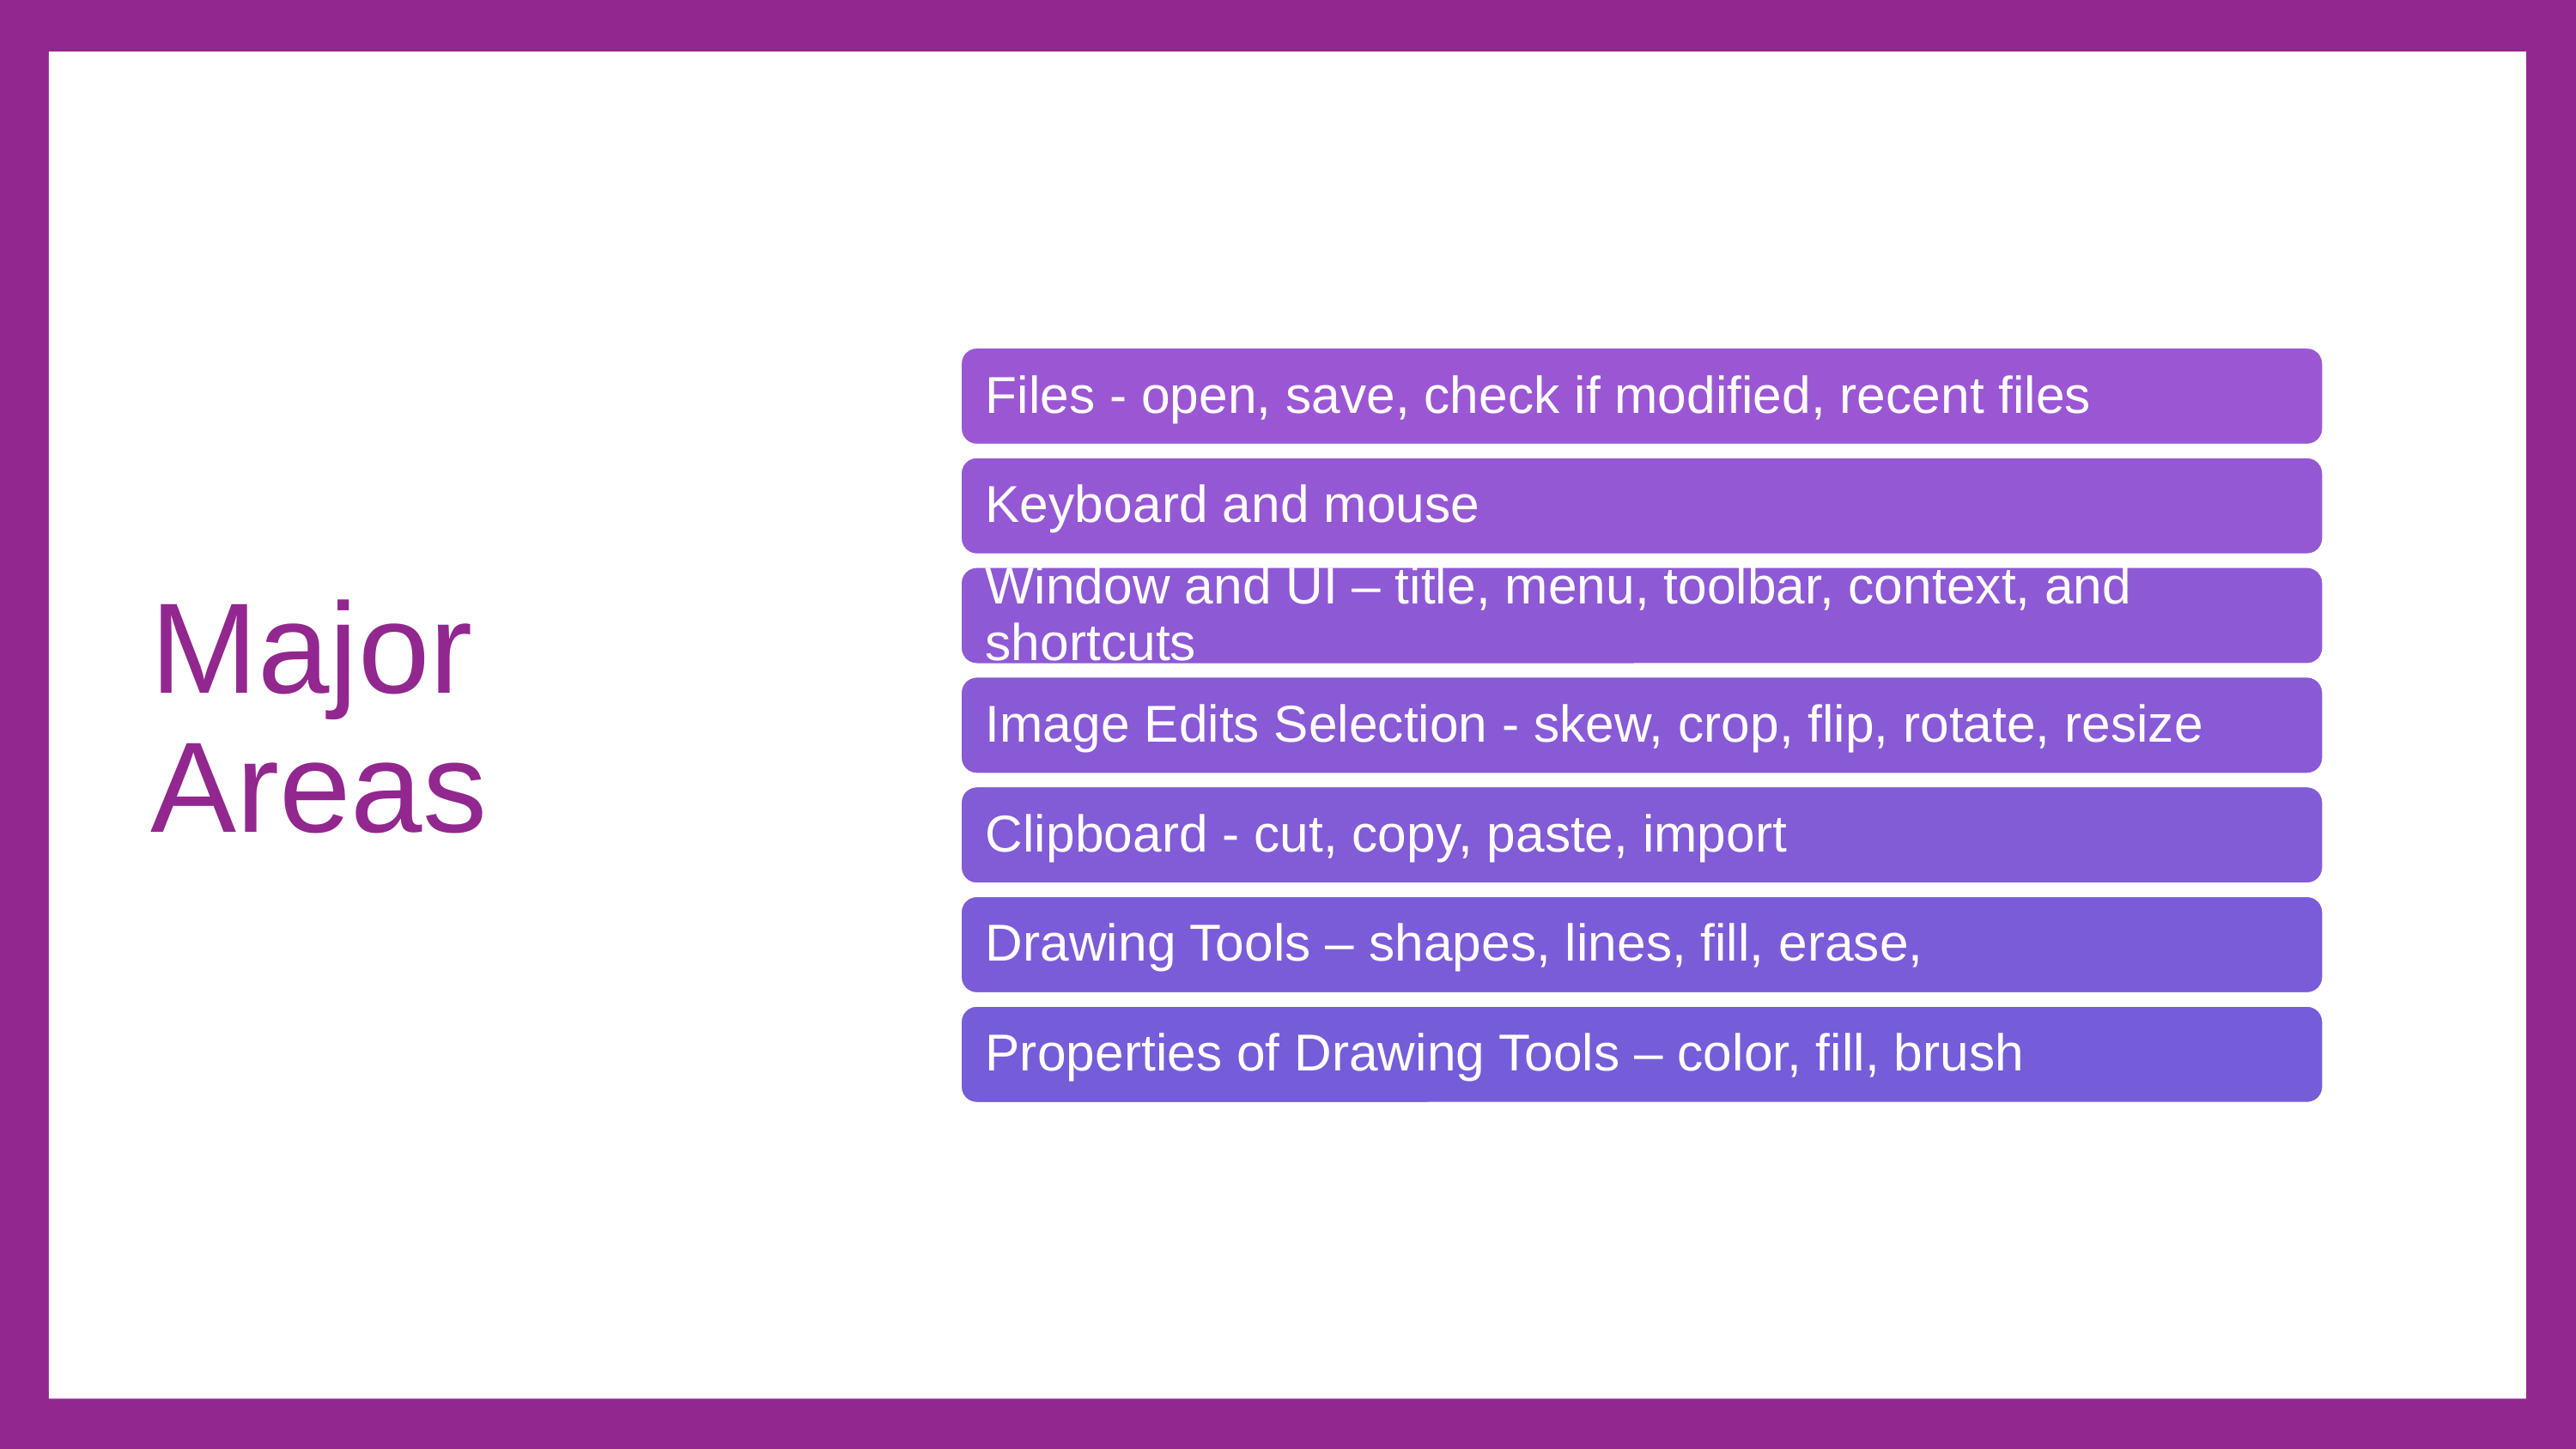

# Major Areas
Files - open, save, check if modified, recent files
Keyboard and mouse
Window and UI – title, menu, toolbar, context, and shortcuts
Image Edits Selection - skew, crop, flip, rotate, resize
Clipboard - cut, copy, paste, import
Drawing Tools – shapes, lines, fill, erase,
Properties of Drawing Tools – color, fill, brush